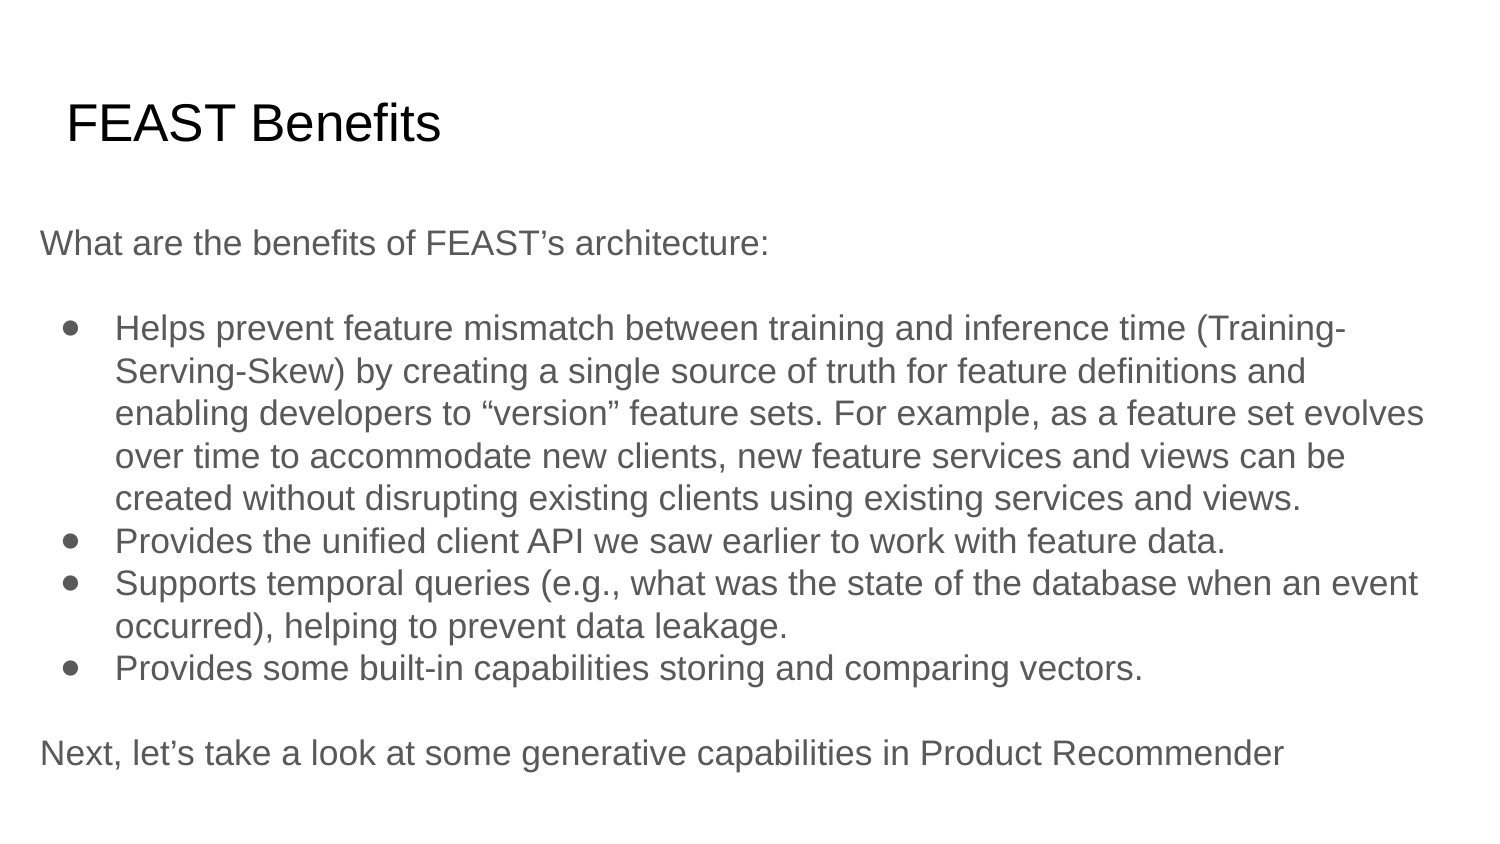

# FEAST Benefits
What are the benefits of FEAST’s architecture:

Helps prevent feature mismatch between training and inference time (Training-Serving-Skew) by creating a single source of truth for feature definitions and enabling developers to “version” feature sets. For example, as a feature set evolves over time to accommodate new clients, new feature services and views can be created without disrupting existing clients using existing services and views.
Provides the unified client API we saw earlier to work with feature data.
Supports temporal queries (e.g., what was the state of the database when an event occurred), helping to prevent data leakage.
Provides some built-in capabilities storing and comparing vectors.

Next, let’s take a look at some generative capabilities in Product Recommender